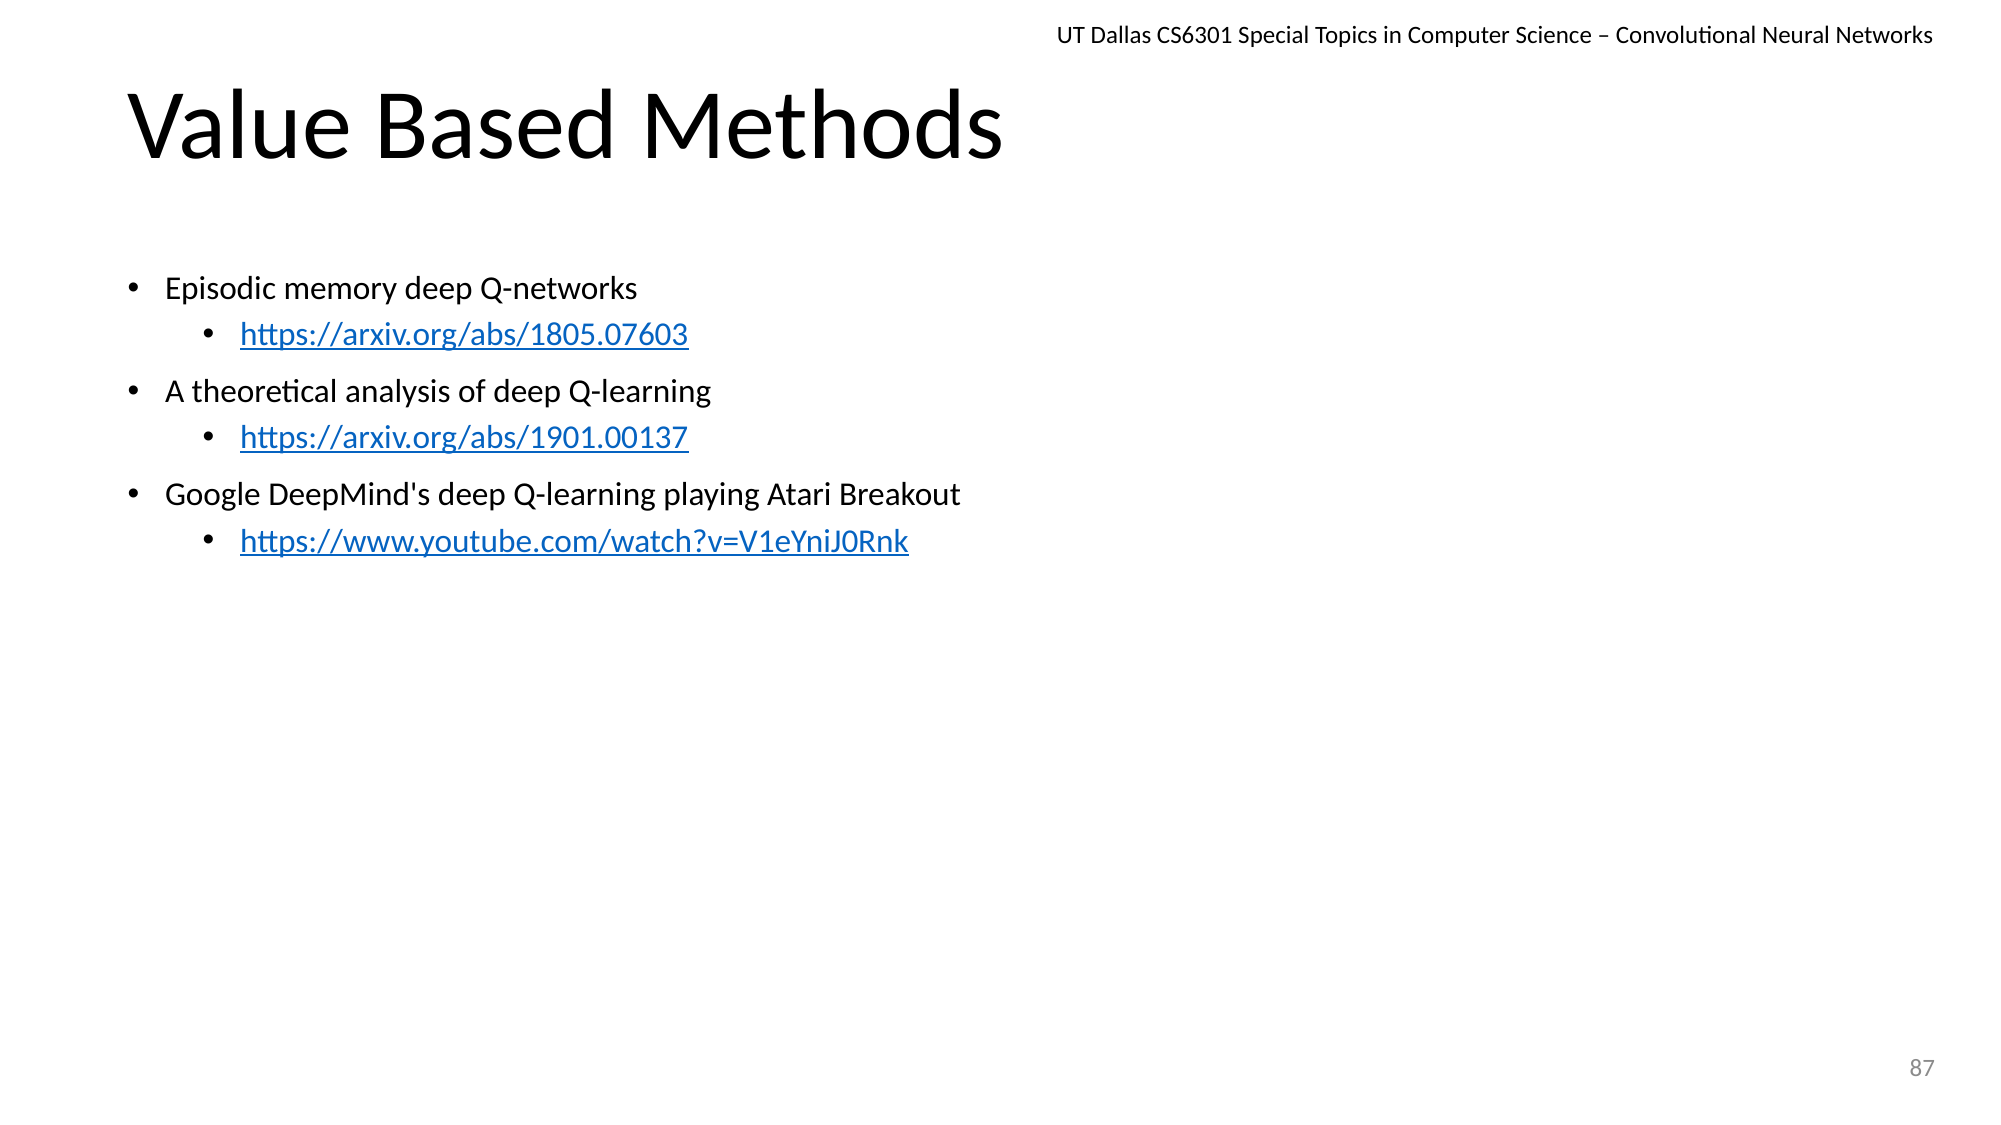

UT Dallas CS6301 Special Topics in Computer Science – Convolutional Neural Networks
# Value Based Methods
Episodic memory deep Q-networks
https://arxiv.org/abs/1805.07603
A theoretical analysis of deep Q-learning
https://arxiv.org/abs/1901.00137
Google DeepMind's deep Q-learning playing Atari Breakout
https://www.youtube.com/watch?v=V1eYniJ0Rnk

87